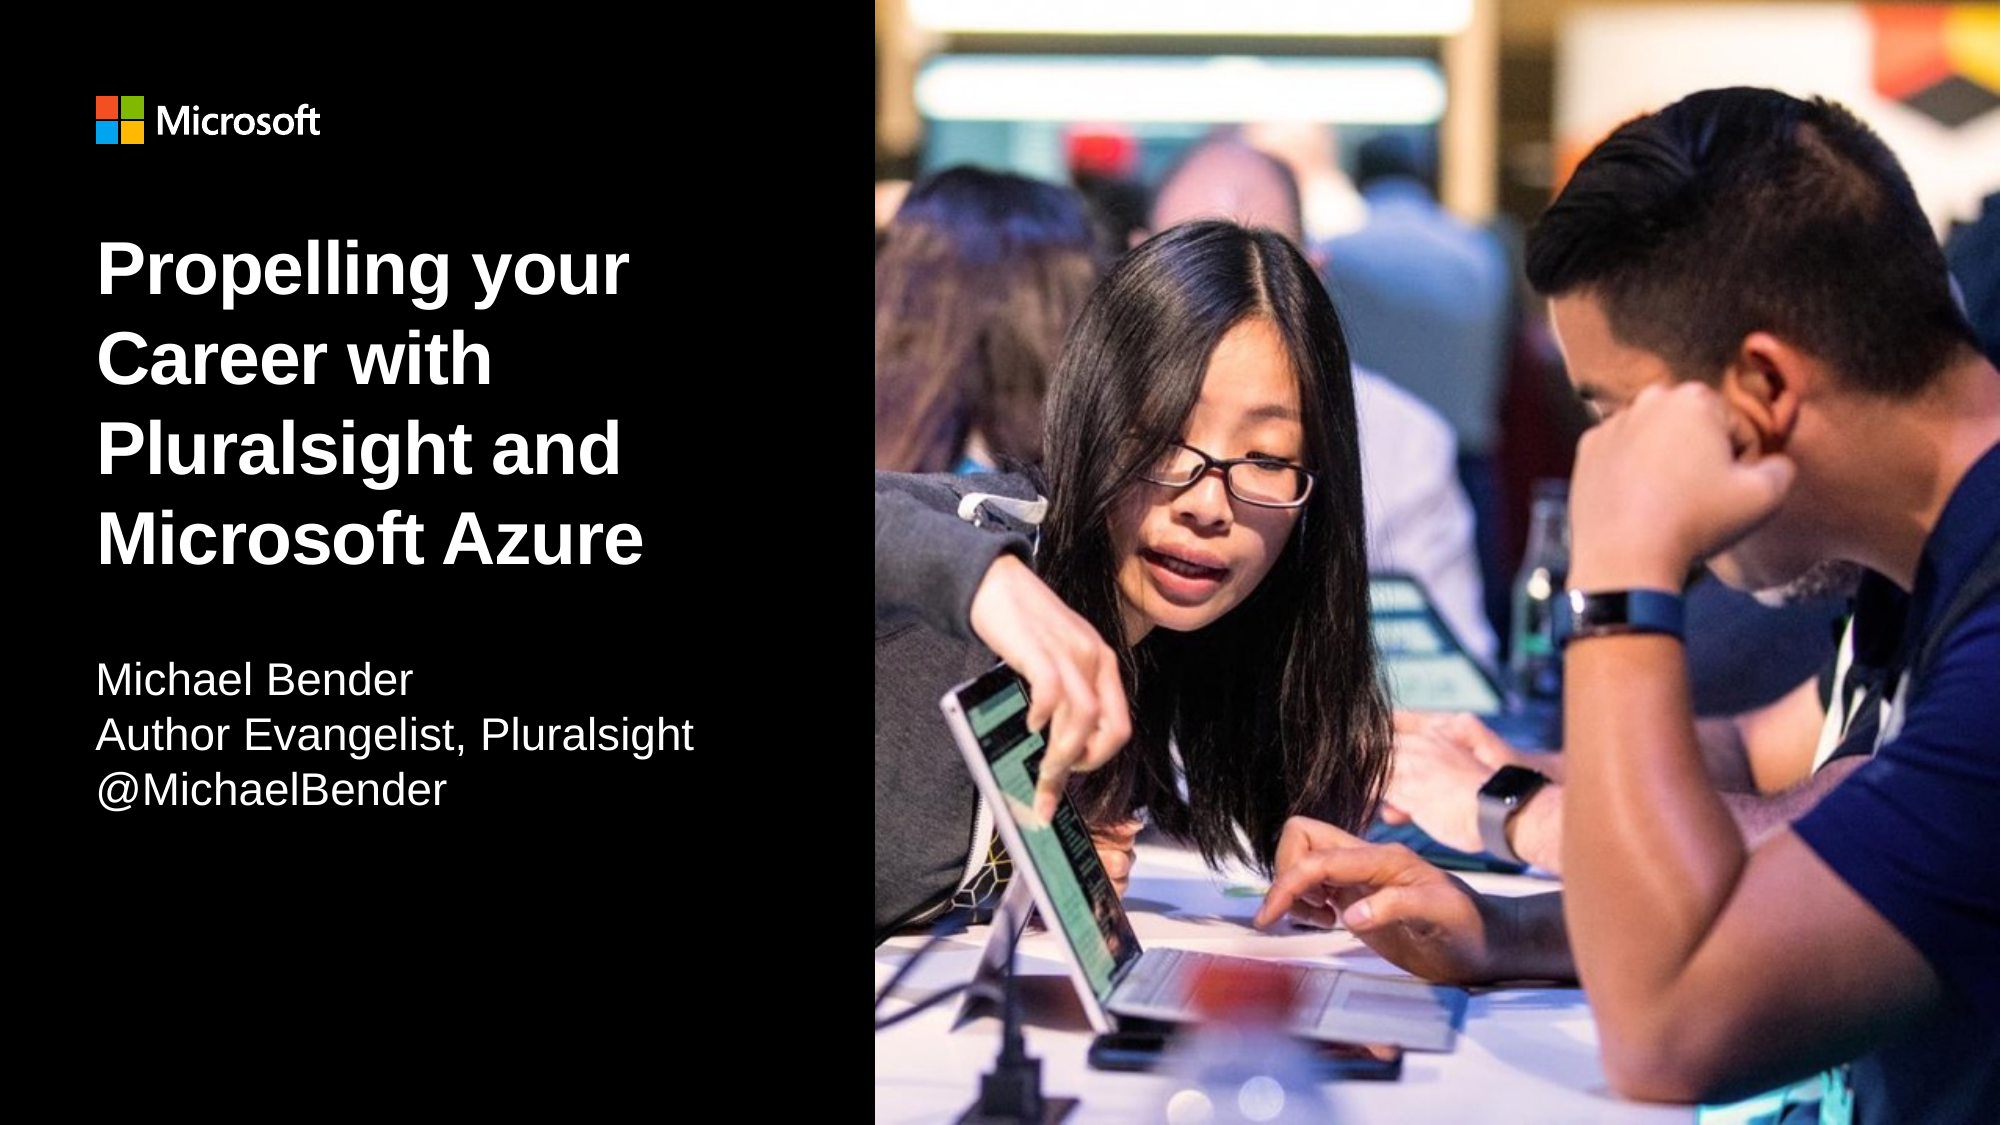

# Propelling your Career with Pluralsight and Microsoft Azure
Michael Bender
Author Evangelist, Pluralsight
@MichaelBender